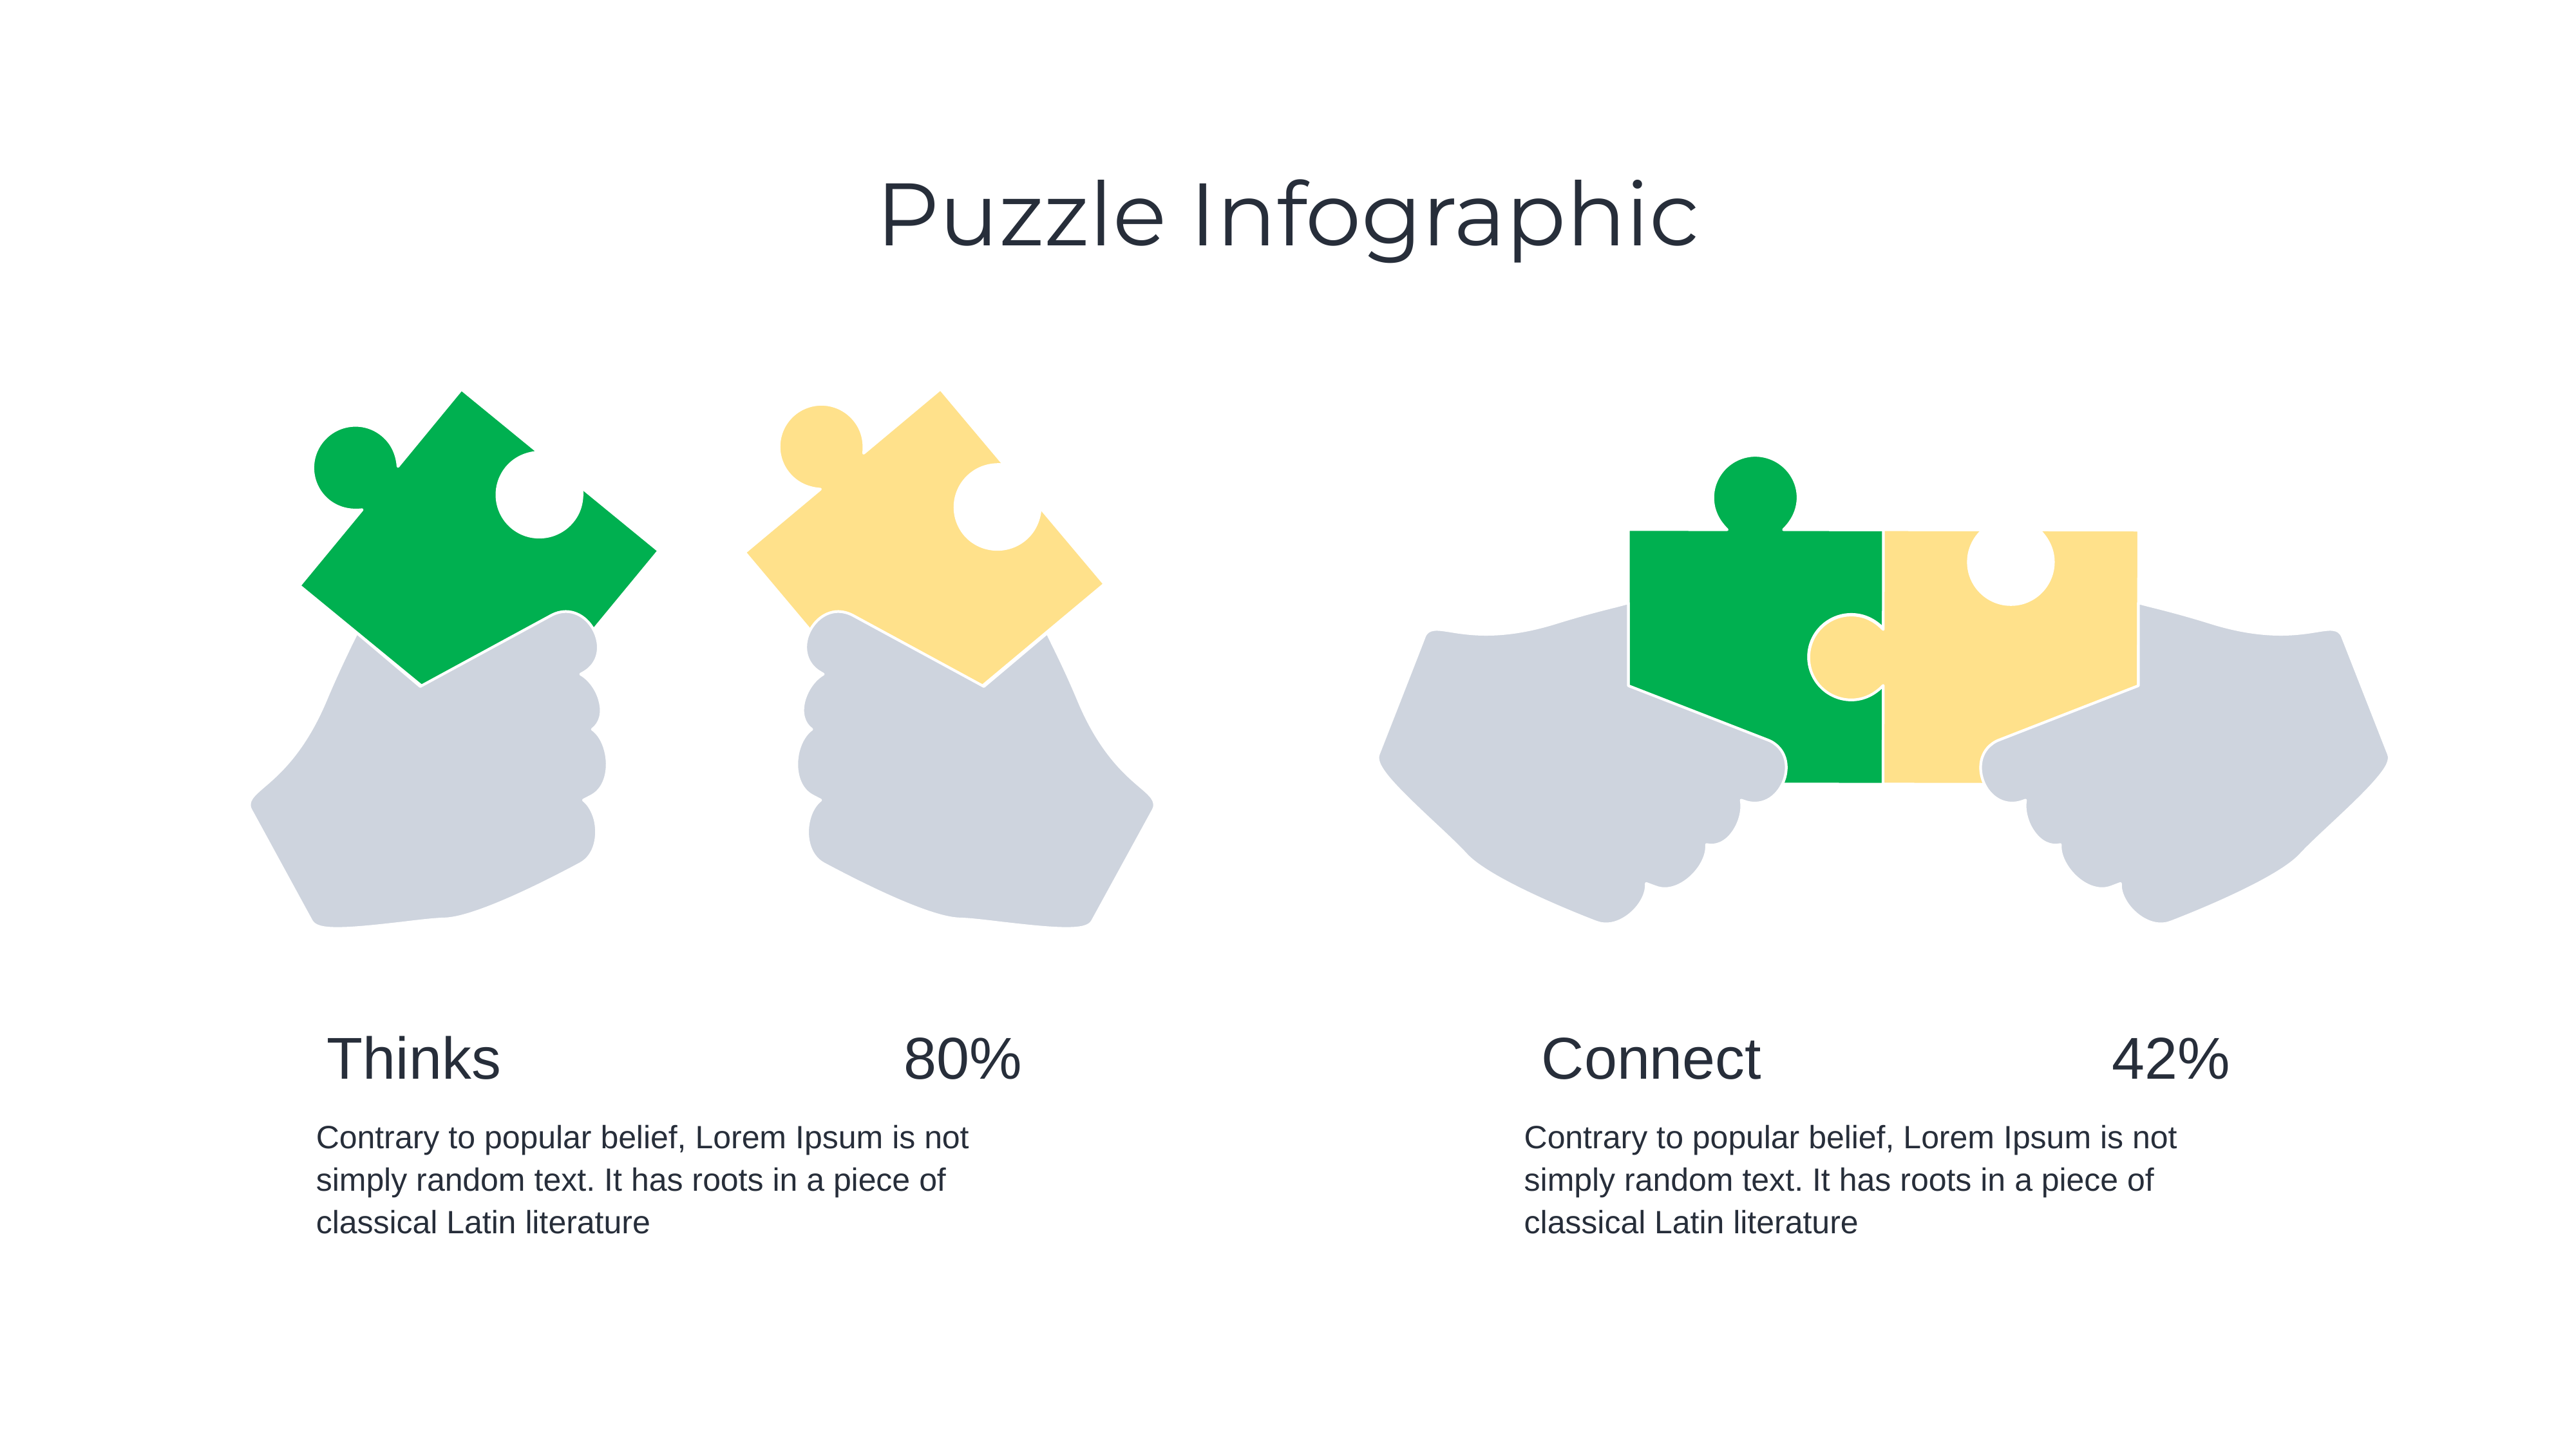

# Puzzle Infographic

Thinks
80%
Connect
42%
Contrary to popular belief, Lorem Ipsum is not simply random text. It has roots in a piece of classical Latin literature
Contrary to popular belief, Lorem Ipsum is not simply random text. It has roots in a piece of classical Latin literature